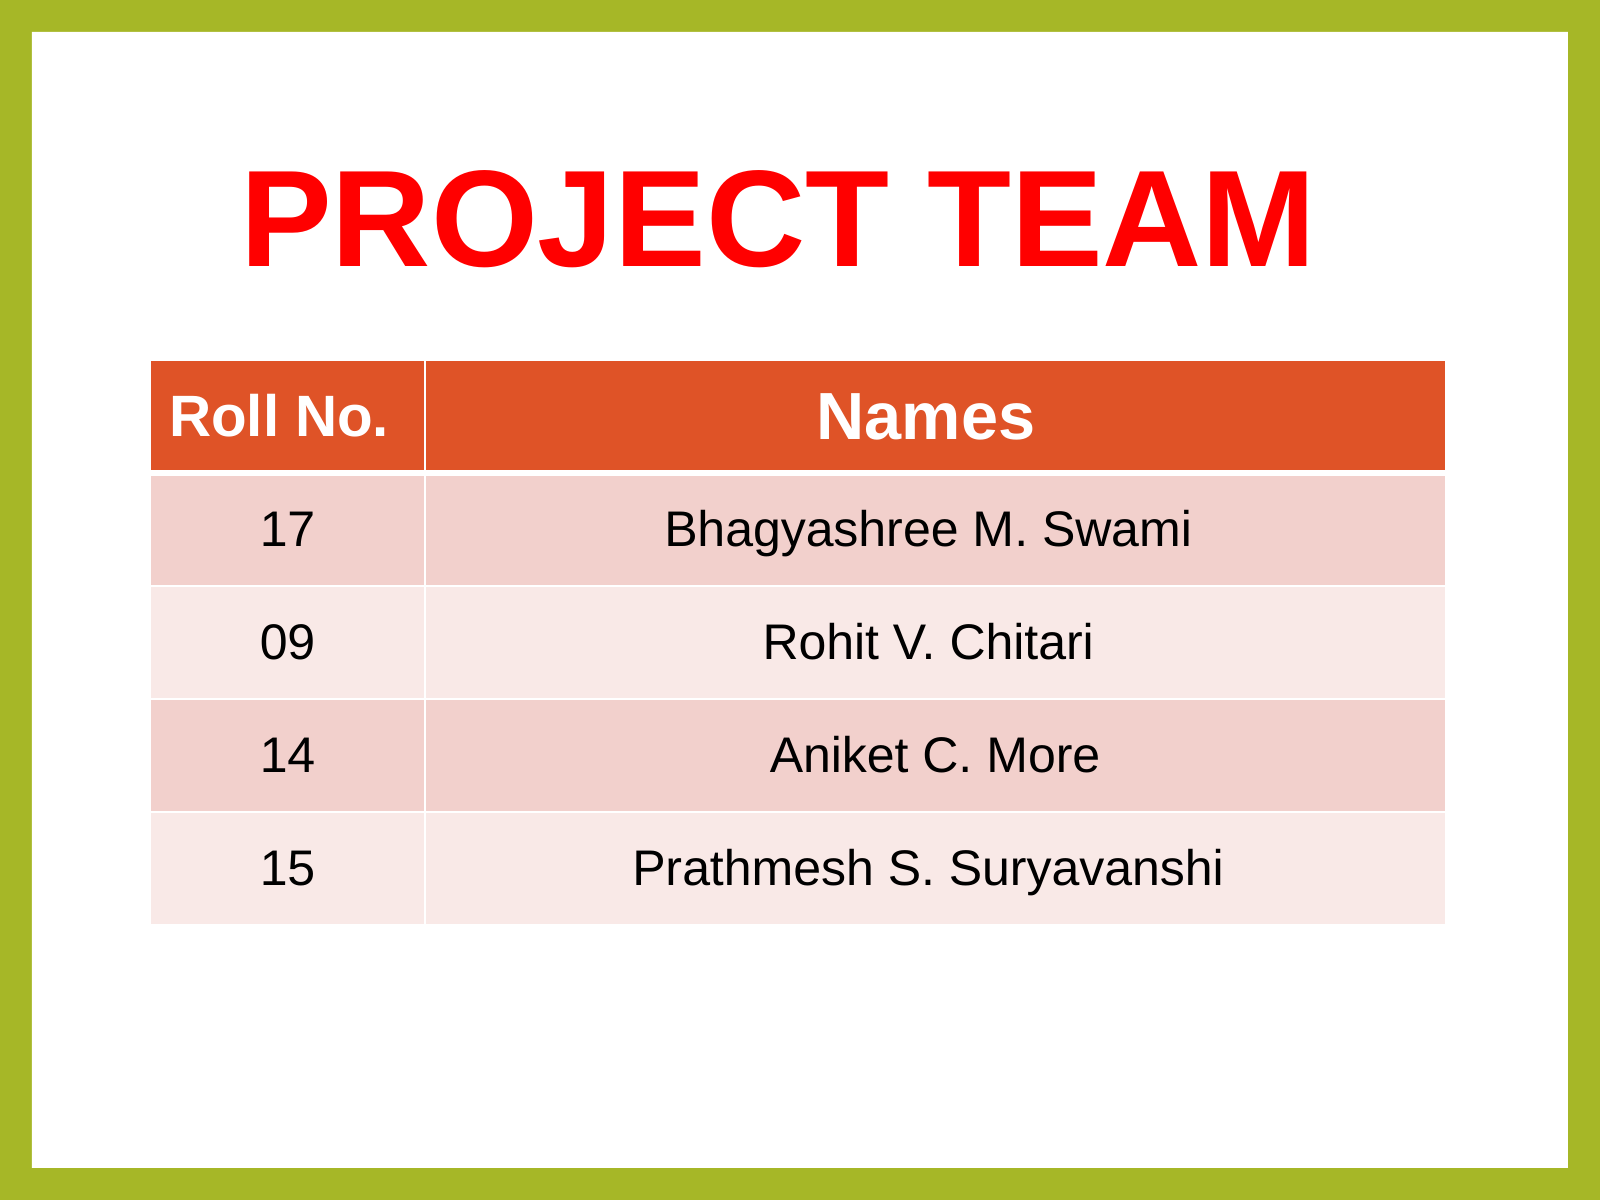

# PROJECT TEAM
| Roll No. | Names |
| --- | --- |
| 17 | Bhagyashree M. Swami |
| 09 | Rohit V. Chitari |
| 14 | Aniket C. More |
| 15 | Prathmesh S. Suryavanshi |